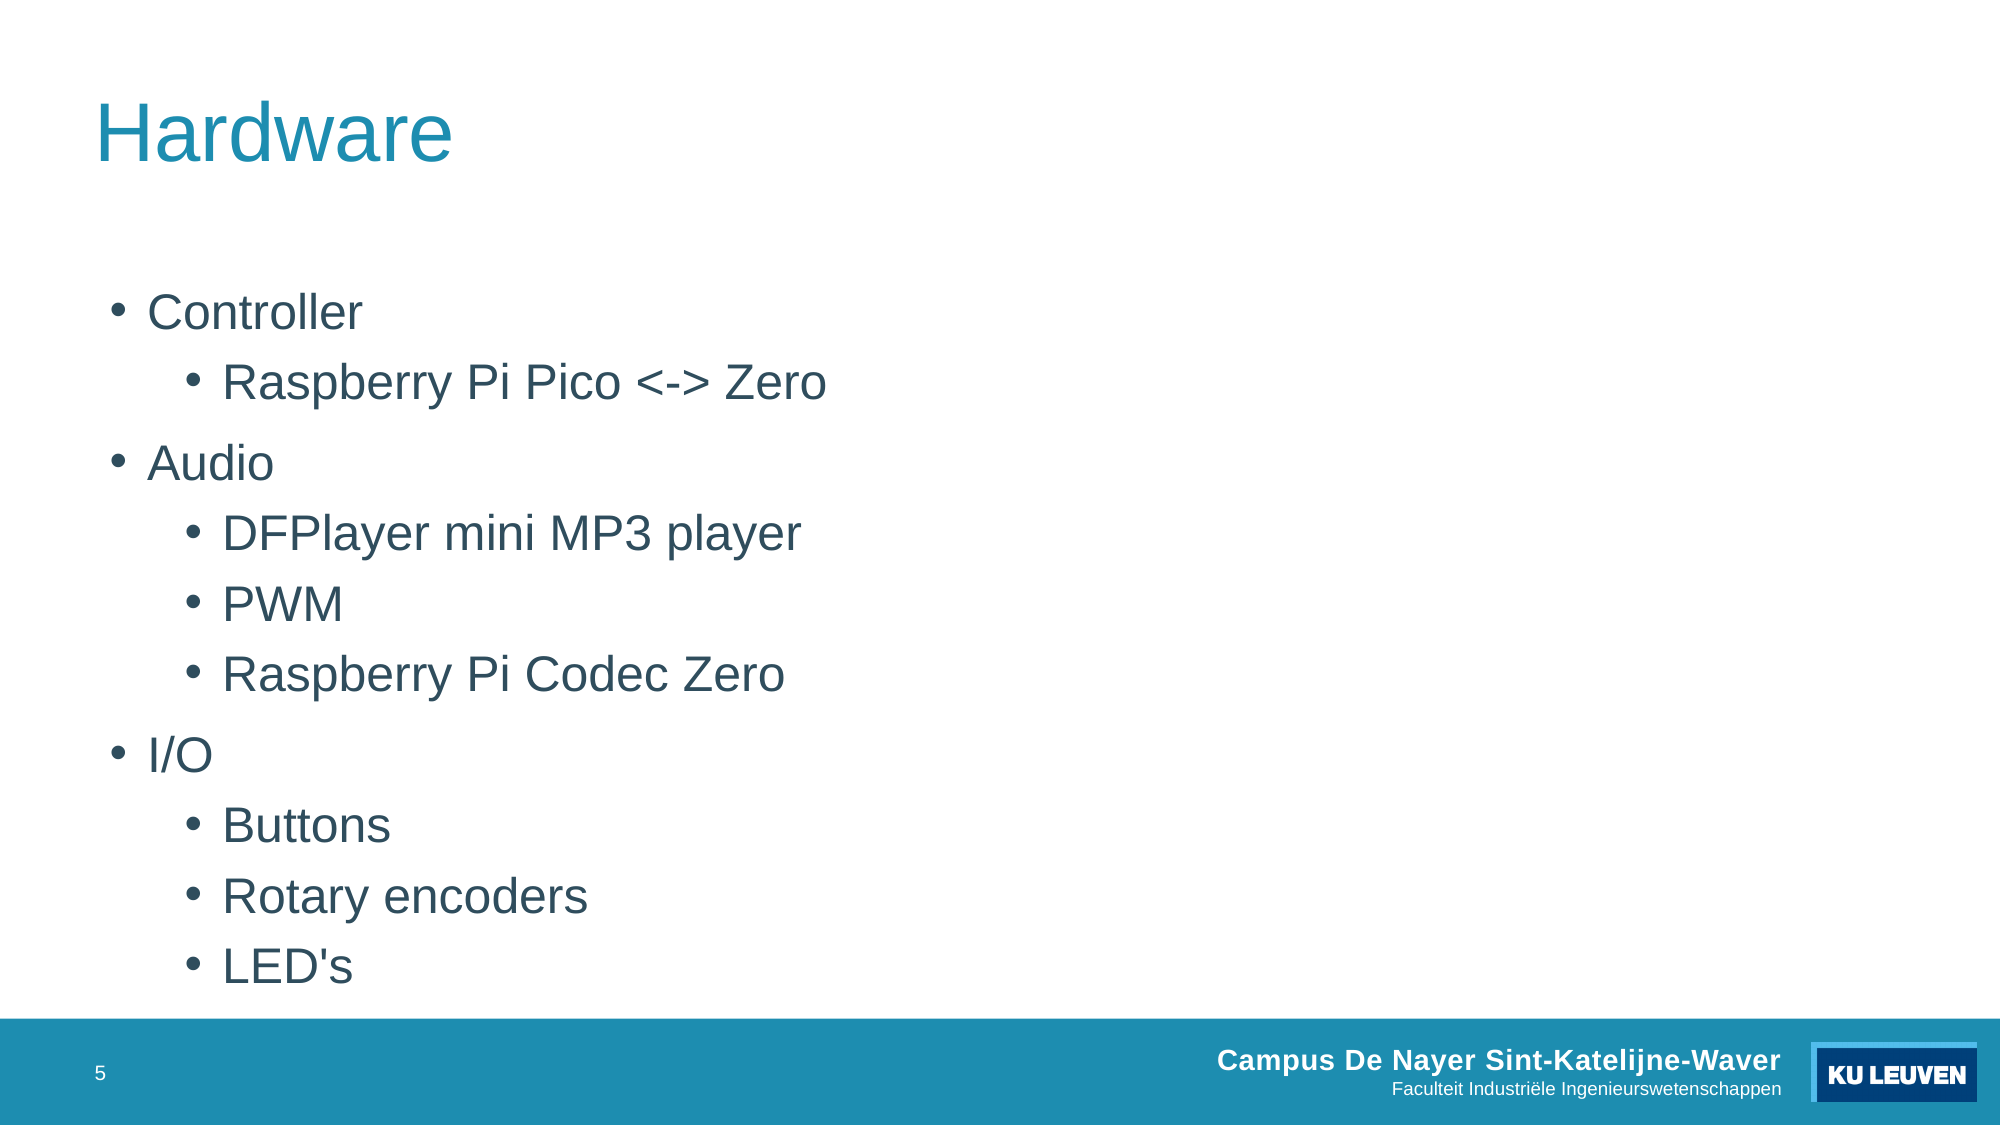

# Hardware
Controller
Raspberry Pi Pico <-> Zero
Audio
DFPlayer mini MP3 player
PWM
Raspberry Pi Codec Zero
I/O
Buttons
Rotary encoders
LED's
5